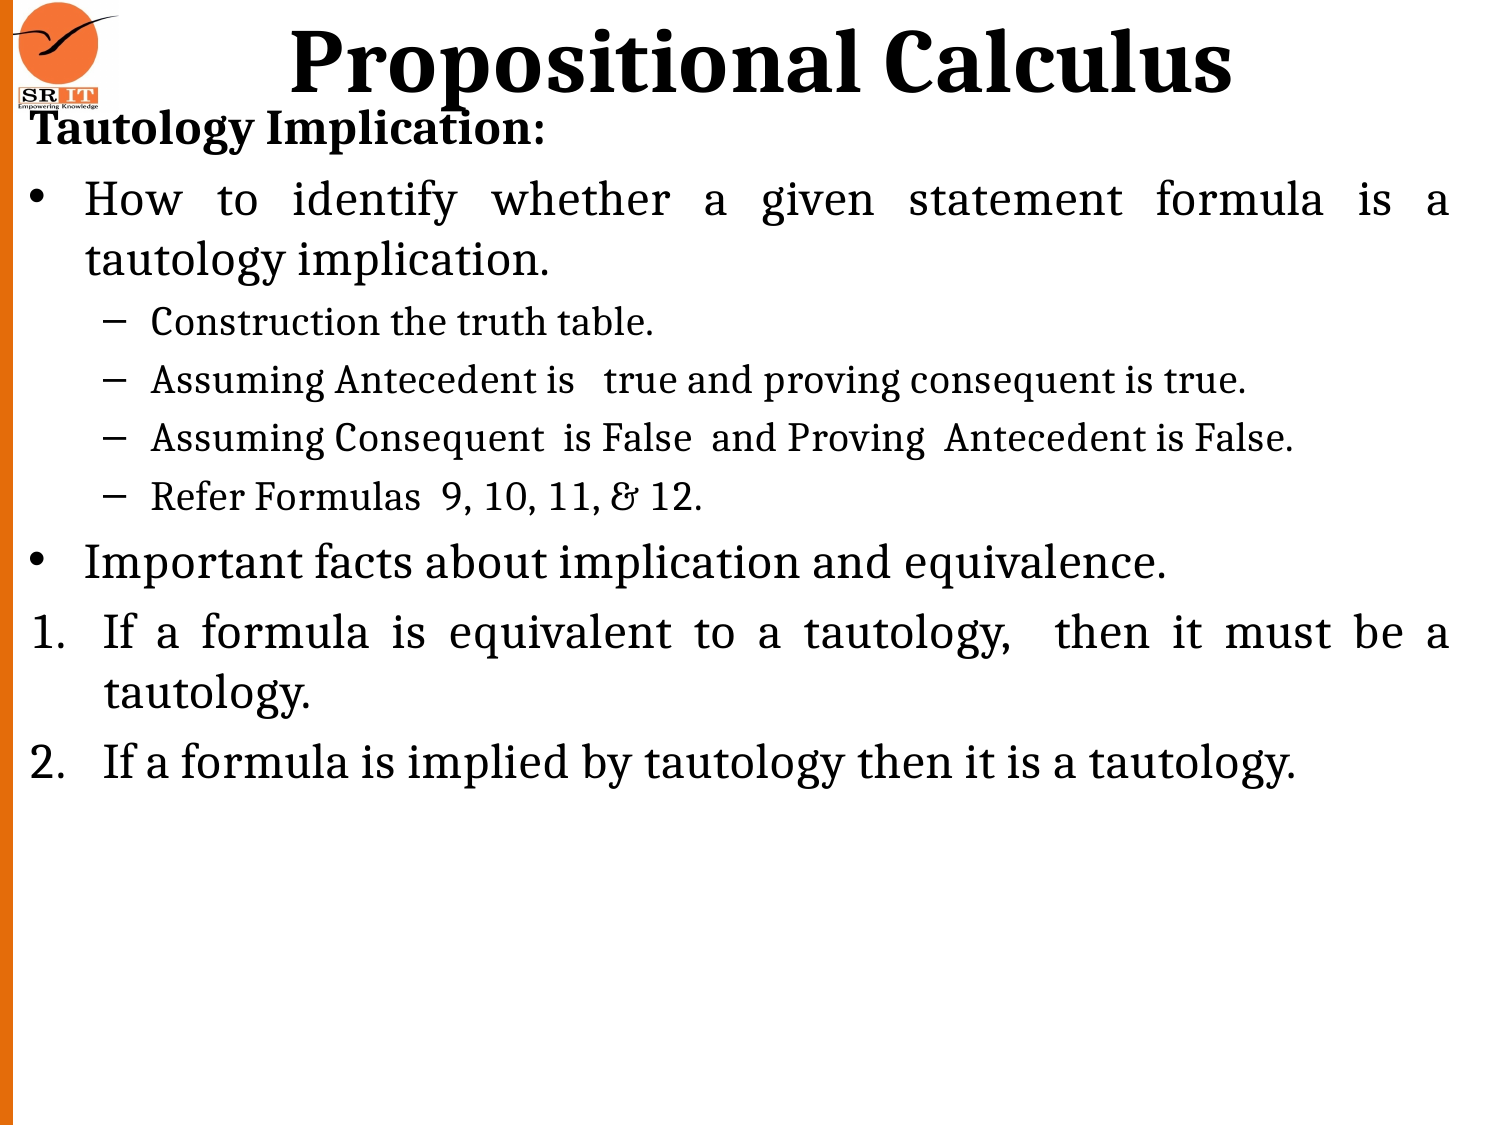

# Propositional Calculus
Tautology Implication:
How to identify whether a given statement formula is a tautology implication.
Construction the truth table.
Assuming Antecedent is   true and proving consequent is true.
Assuming Consequent  is False  and Proving  Antecedent is False.
Refer Formulas  9, 10, 11, & 12.
Important facts about implication and equivalence.
If a formula is equivalent to a tautology,  then it must be a tautology.
If a formula is implied by tautology then it is a tautology.